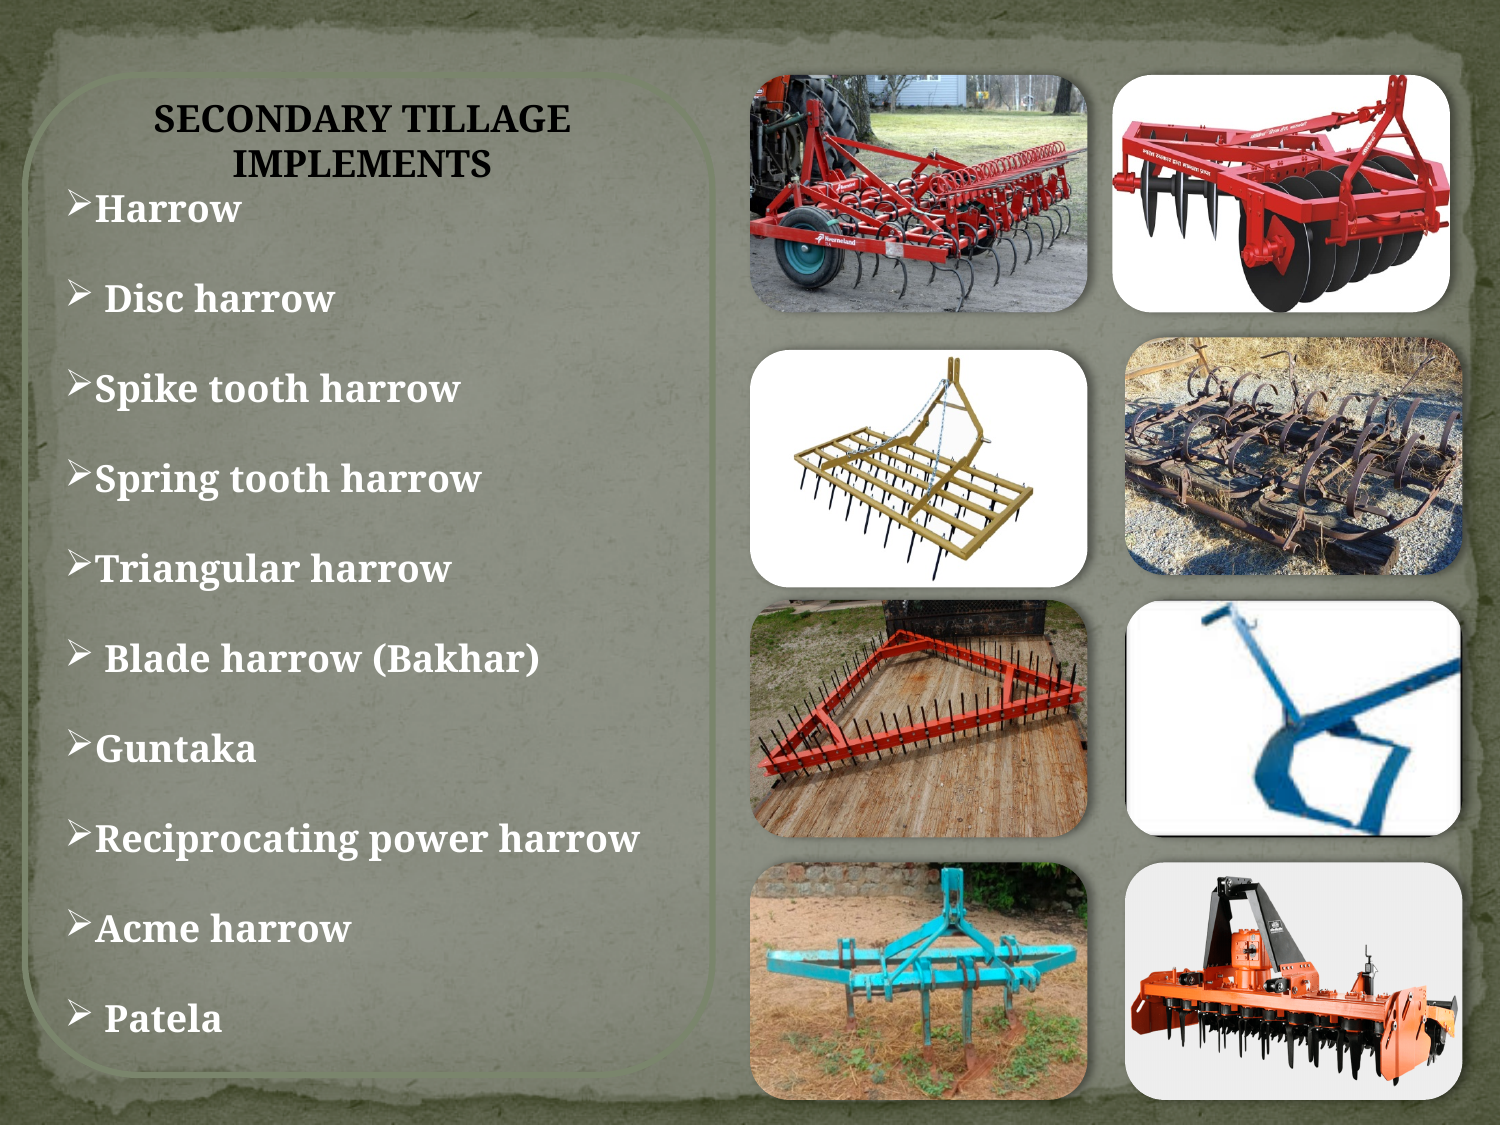

SECONDARY TILLAGE IMPLEMENTS
Harrow

 Disc harrow

Spike tooth harrow

Spring tooth harrow

Triangular harrow

 Blade harrow (Bakhar)

Guntaka

Reciprocating power harrow

Acme harrow

 Patela